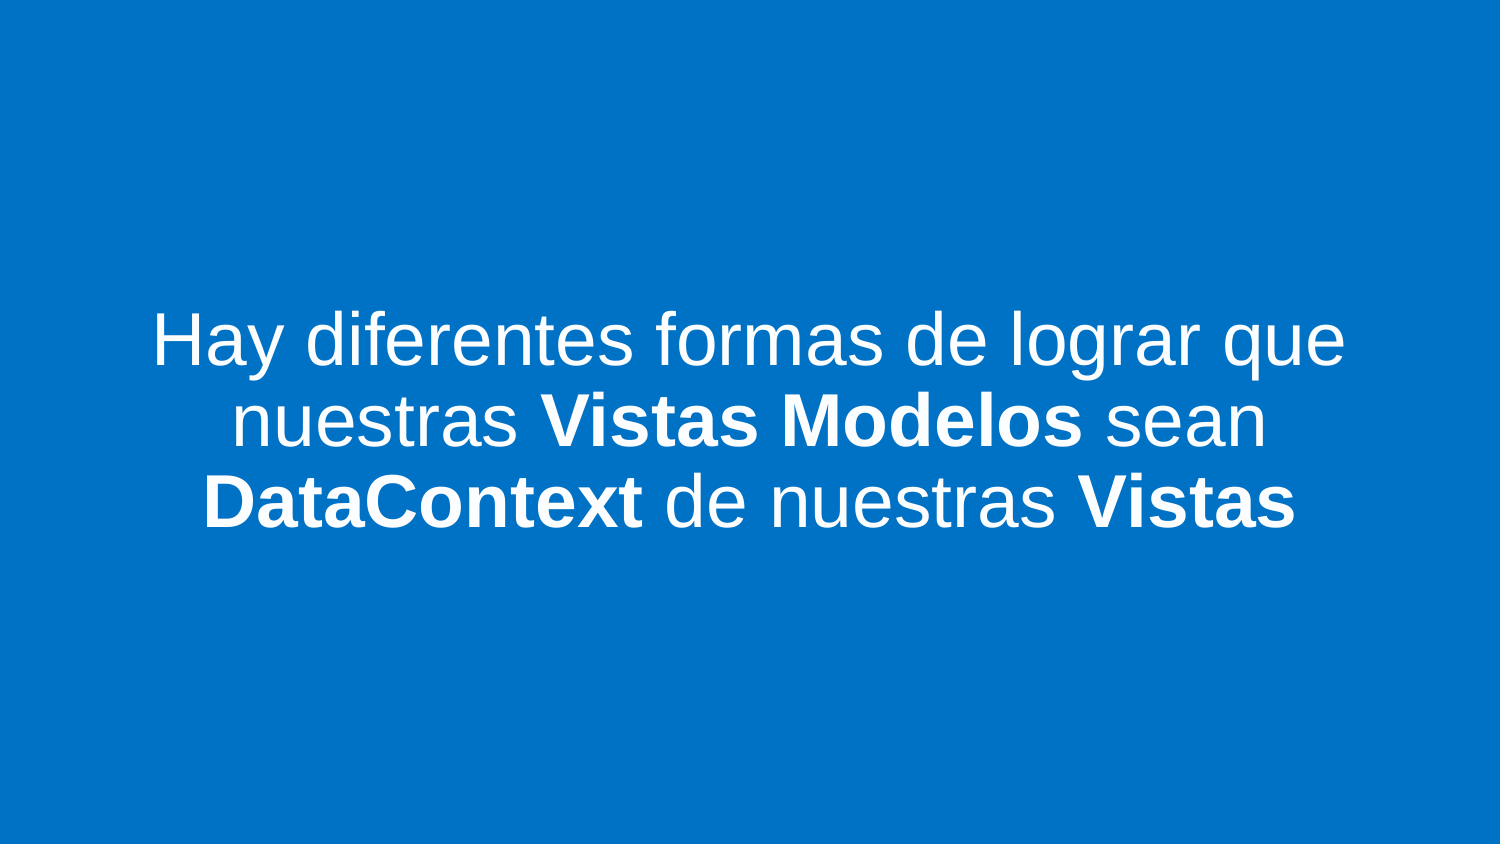

# Hay diferentes formas de lograr que nuestras Vistas Modelos sean DataContext de nuestras Vistas